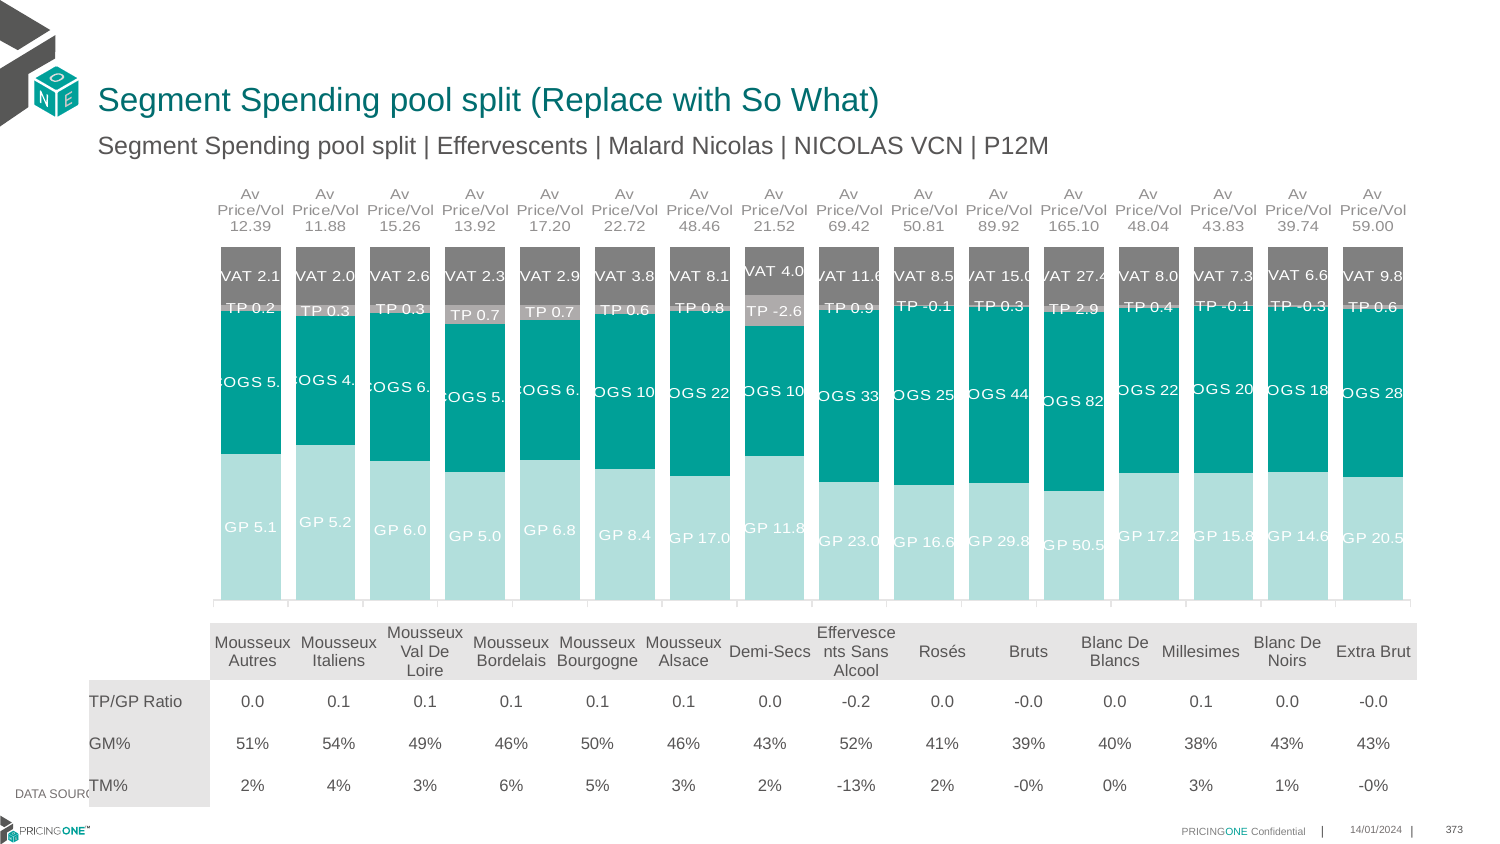

# Segment Spending pool split (Replace with So What)
Segment Spending pool split | Effervescents | Malard Nicolas | NICOLAS VCN | P12M

### Chart

| Category | GP | COGS | TP | VAT |
|---|---|---|---|---|
| Av Price/Vol 12.39 | 5.1223 | 4.9855 | 0.2086 | 2.0635435992578928 |
| Av Price/Vol 11.88 | 5.1955 | 4.3479 | 0.3469 | 1.9783069409890872 |
| Av Price/Vol 15.26 | 6.0298 | 6.3987 | 0.3179 | 2.5502363649192126 |
| Av Price/Vol 13.92 | 5.0443 | 5.8227 | 0.7151 | 2.3193970420932852 |
| Av Price/Vol 17.20 | 6.7872 | 6.8093 | 0.6969 | 2.8594334098995637 |
| Av Price/Vol 22.72 | 8.4031 | 10.0062 | 0.5527 | 3.793888556021568 |
| Av Price/Vol 48.46 | 17.0022 | 22.4635 | 0.7986 | 8.076805918189732 |
| Av Price/Vol 21.52 | 11.7563 | 10.6767 | -2.5747 | 3.9716880341880363 |
| Av Price/Vol 69.42 | 23.028 | 33.7918 | 0.9184 | 11.560739266263031 |
| Av Price/Vol 50.81 | 16.6365 | 25.8539 | -0.1361 | 8.473418918689685 |
| Av Price/Vol 89.92 | 29.8308 | 44.7592 | 0.3008 | 14.981102157525369 |
| Av Price/Vol 165.10 | 50.5406 | 82.5925 | 2.939 | 27.354726368159234 |
| Av Price/Vol 48.04 | 17.1826 | 22.3865 | 0.3522 | 7.984263233190272 |
| Av Price/Vol 43.83 | 15.8442 | 20.7634 | -0.112 | 7.299121786054379 |
| Av Price/Vol 39.74 | 14.636 | 18.7956 | -0.3202 | 6.622578008558101 |
| Av Price/Vol 59.00 | 20.5443 | 28.0238 | 0.5985 | 9.833333333333334 |
|  | Mousseux Autres | Mousseux Italiens | Mousseux Val De Loire | Mousseux Bordelais | Mousseux Bourgogne | Mousseux Alsace | Demi-Secs | Effervescents Sans Alcool | Rosés | Bruts | Blanc De Blancs | Millesimes | Blanc De Noirs | Extra Brut |
| --- | --- | --- | --- | --- | --- | --- | --- | --- | --- | --- | --- | --- | --- | --- |
| TP/GP Ratio | 0.0 | 0.1 | 0.1 | 0.1 | 0.1 | 0.1 | 0.0 | -0.2 | 0.0 | -0.0 | 0.0 | 0.1 | 0.0 | -0.0 |
| GM% | 51% | 54% | 49% | 46% | 50% | 46% | 43% | 52% | 41% | 39% | 40% | 38% | 43% | 43% |
| TM% | 2% | 4% | 3% | 6% | 5% | 3% | 2% | -13% | 2% | -0% | 0% | 3% | 1% | -0% |
DATA SOURCE: Client P&L

14/01/2024
373